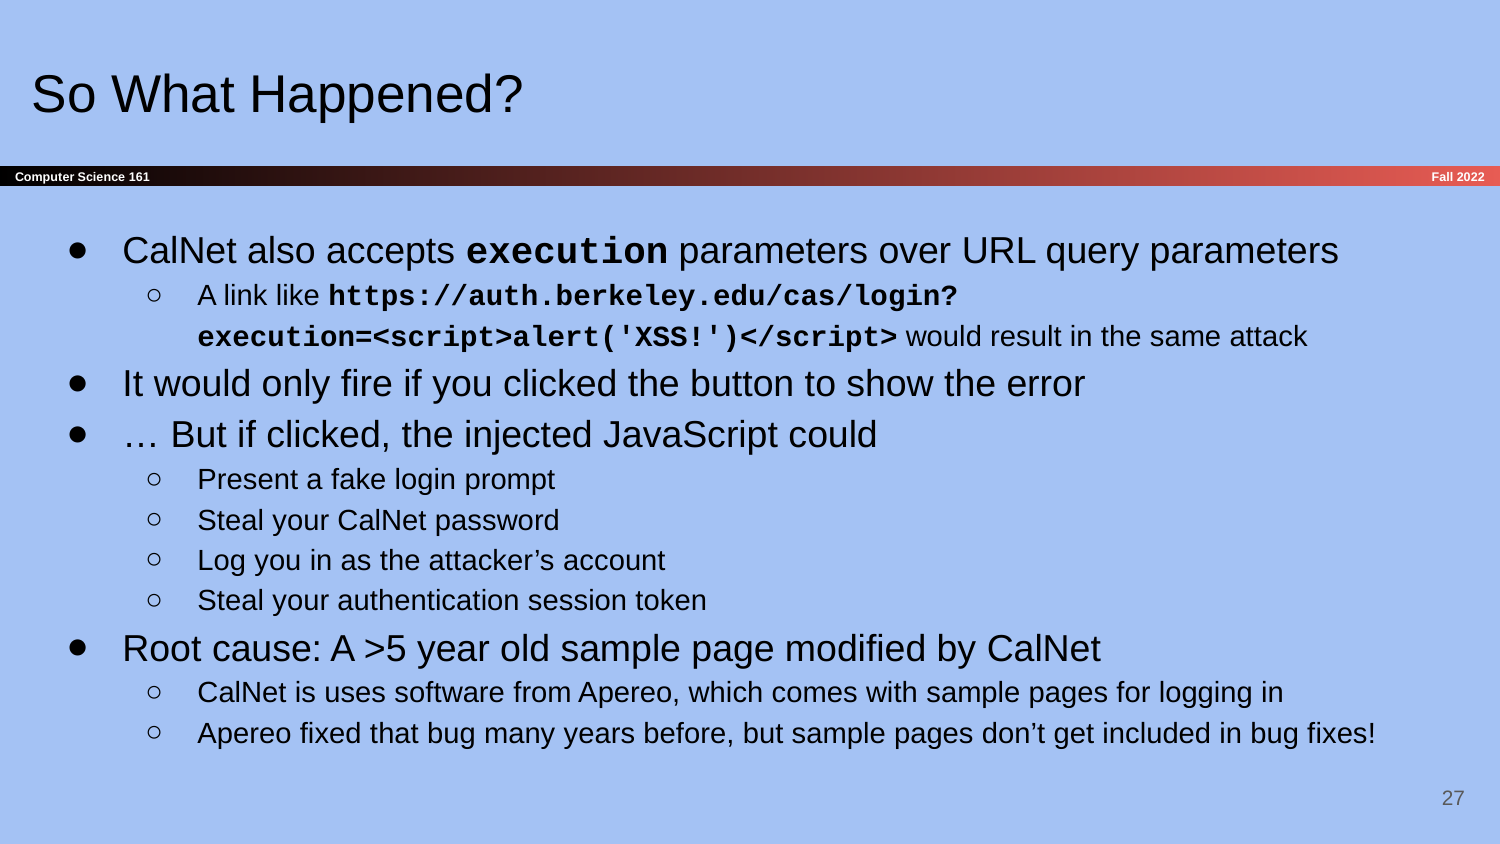

# So What Happened?
CalNet also accepts execution parameters over URL query parameters
A link like https://auth.berkeley.edu/cas/login?execution=<script>alert('XSS!')</script> would result in the same attack
It would only fire if you clicked the button to show the error
… But if clicked, the injected JavaScript could
Present a fake login prompt
Steal your CalNet password
Log you in as the attacker’s account
Steal your authentication session token
Root cause: A >5 year old sample page modified by CalNet
CalNet is uses software from Apereo, which comes with sample pages for logging in
Apereo fixed that bug many years before, but sample pages don’t get included in bug fixes!
27